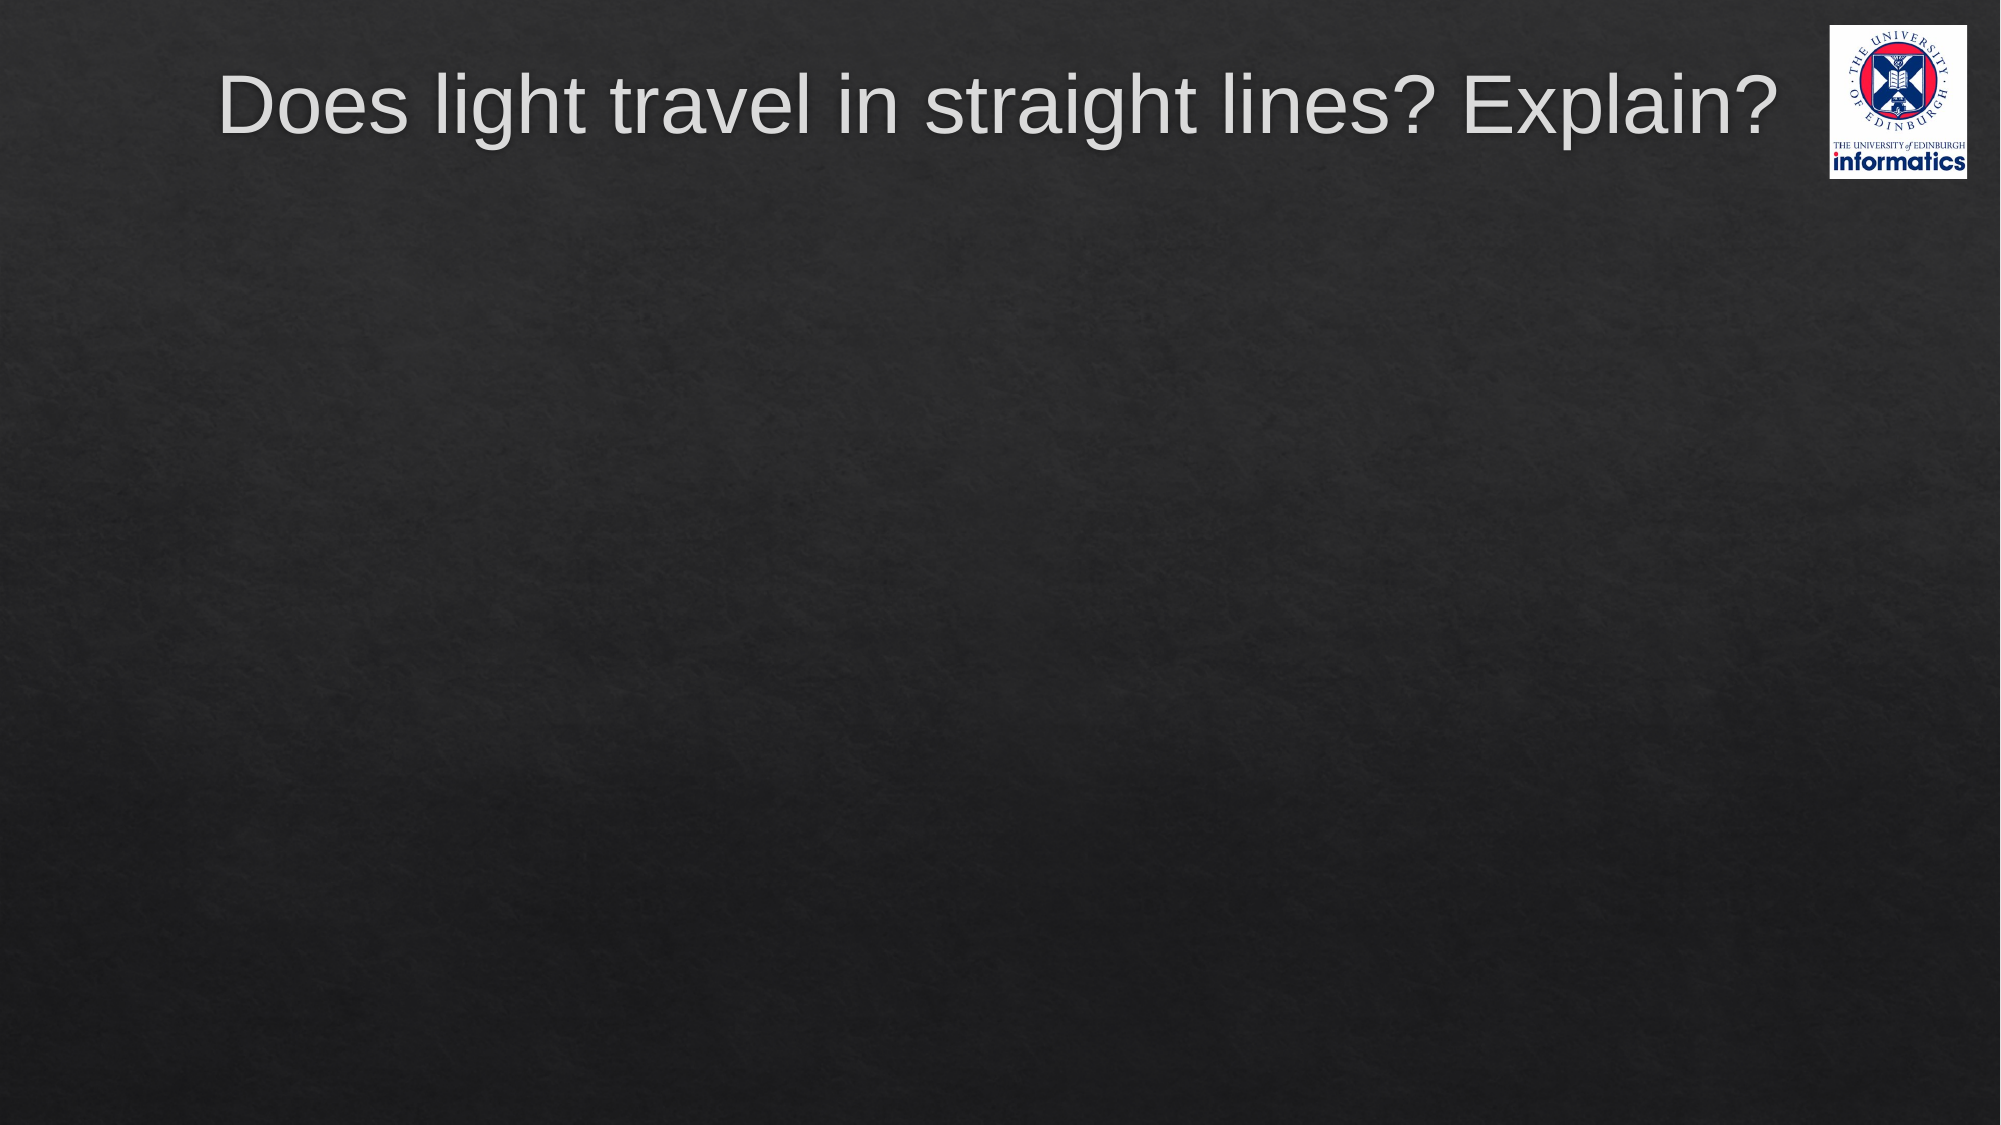

# Does light travel in straight lines? Explain?